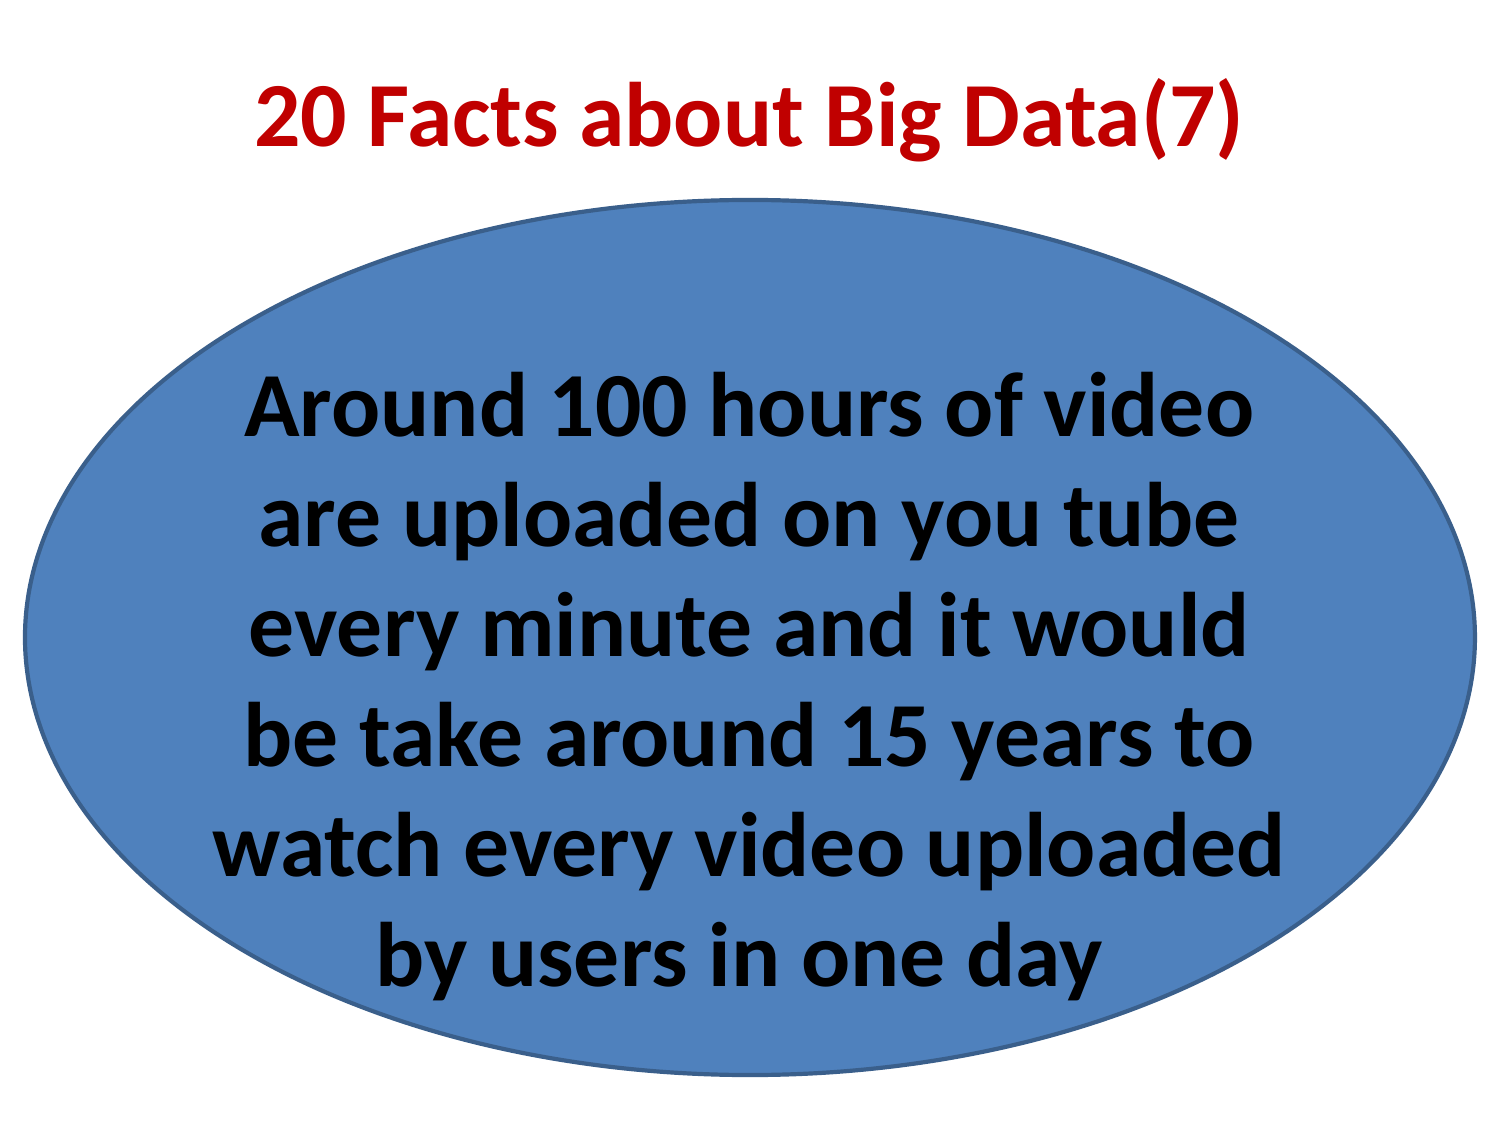

# 20 Facts about Big Data(7)

Around 100 hours of video are uploaded on you tube every minute and it would be take around 15 years to watch every video uploaded by users in one day